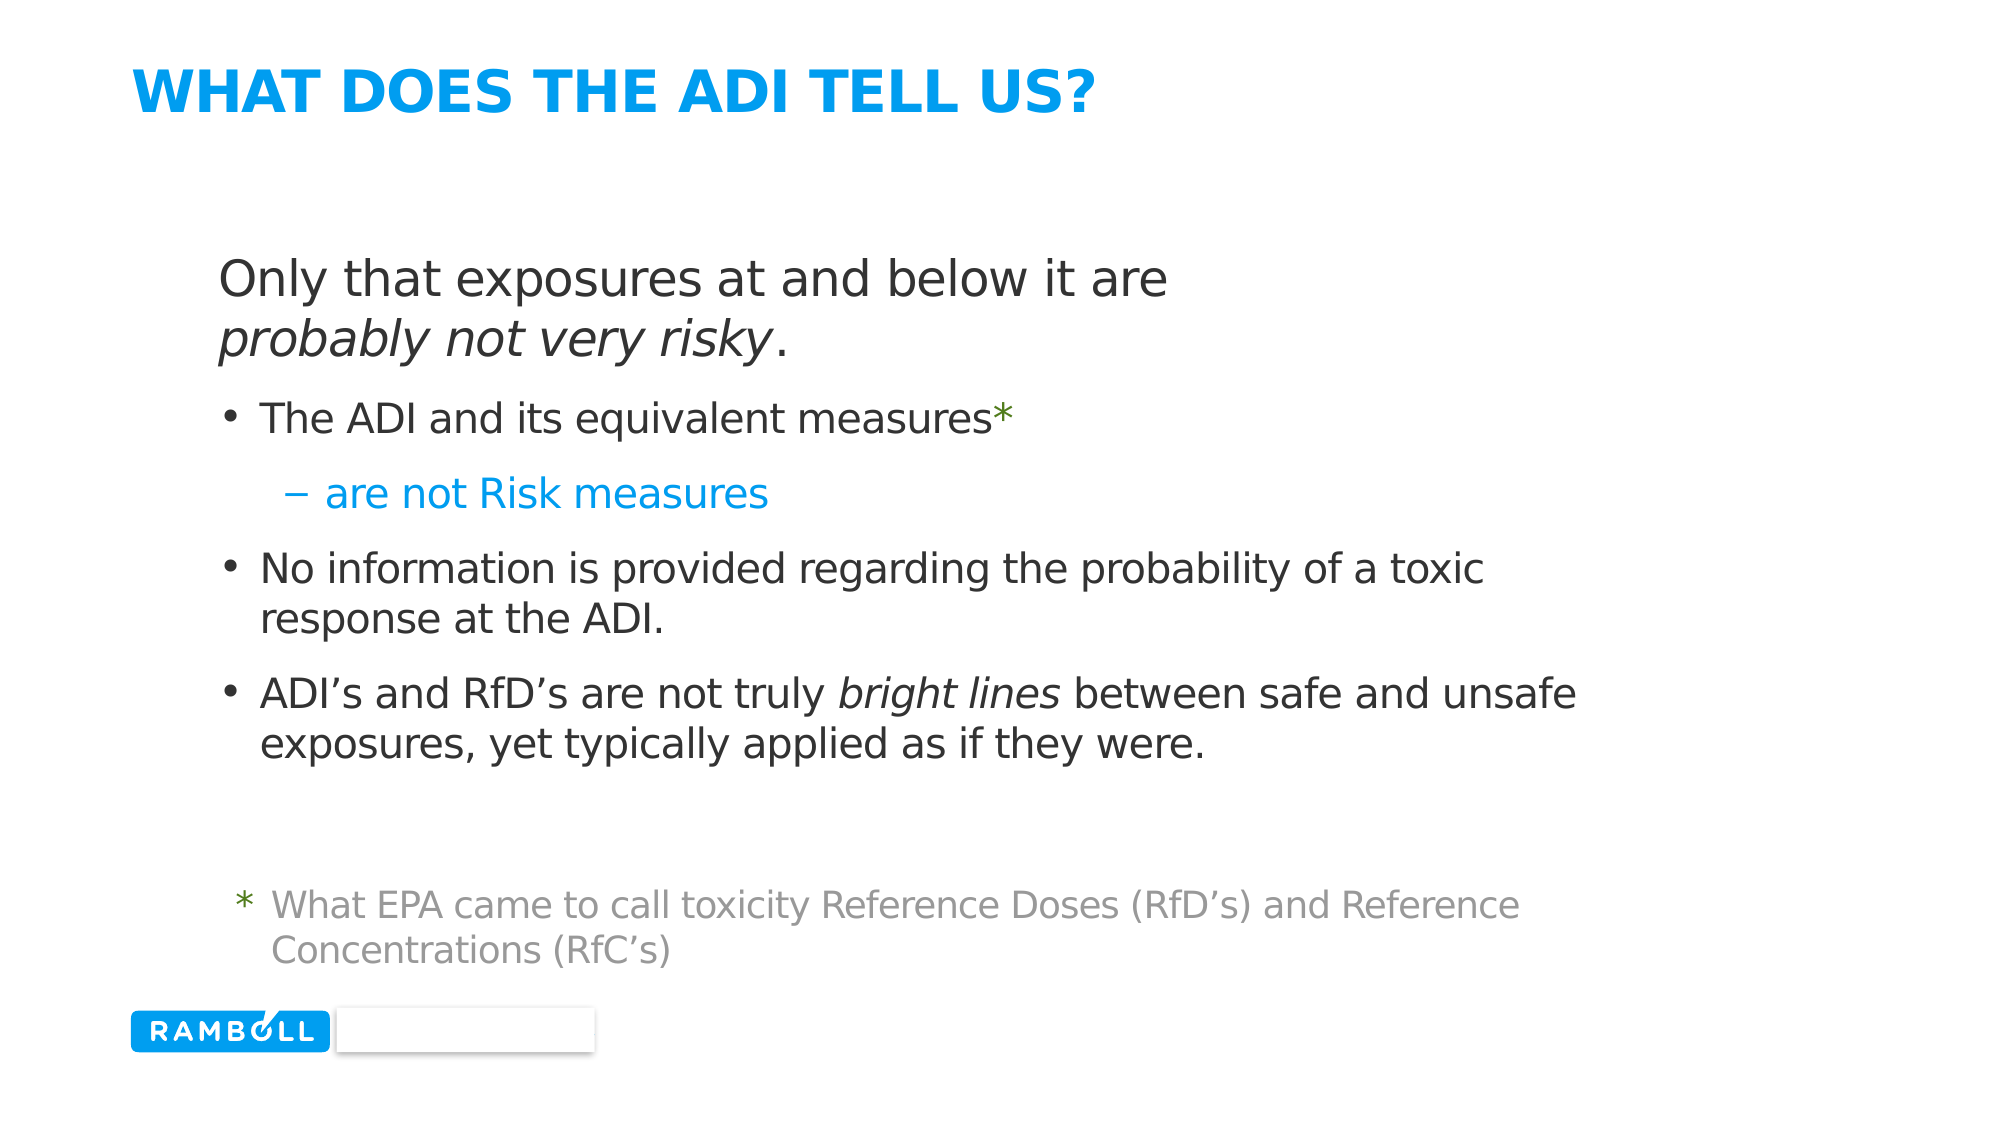

# What Does the ADI Tell Us?
Only that exposures at and below it are
probably not very risky.
The ADI and its equivalent measures*
are not Risk measures
No information is provided regarding the probability of a toxic response at the ADI.
ADI’s and RfD’s are not truly bright lines between safe and unsafe exposures, yet typically applied as if they were.
*
What EPA came to call toxicity Reference Doses (RfD’s) and Reference Concentrations (RfC’s)